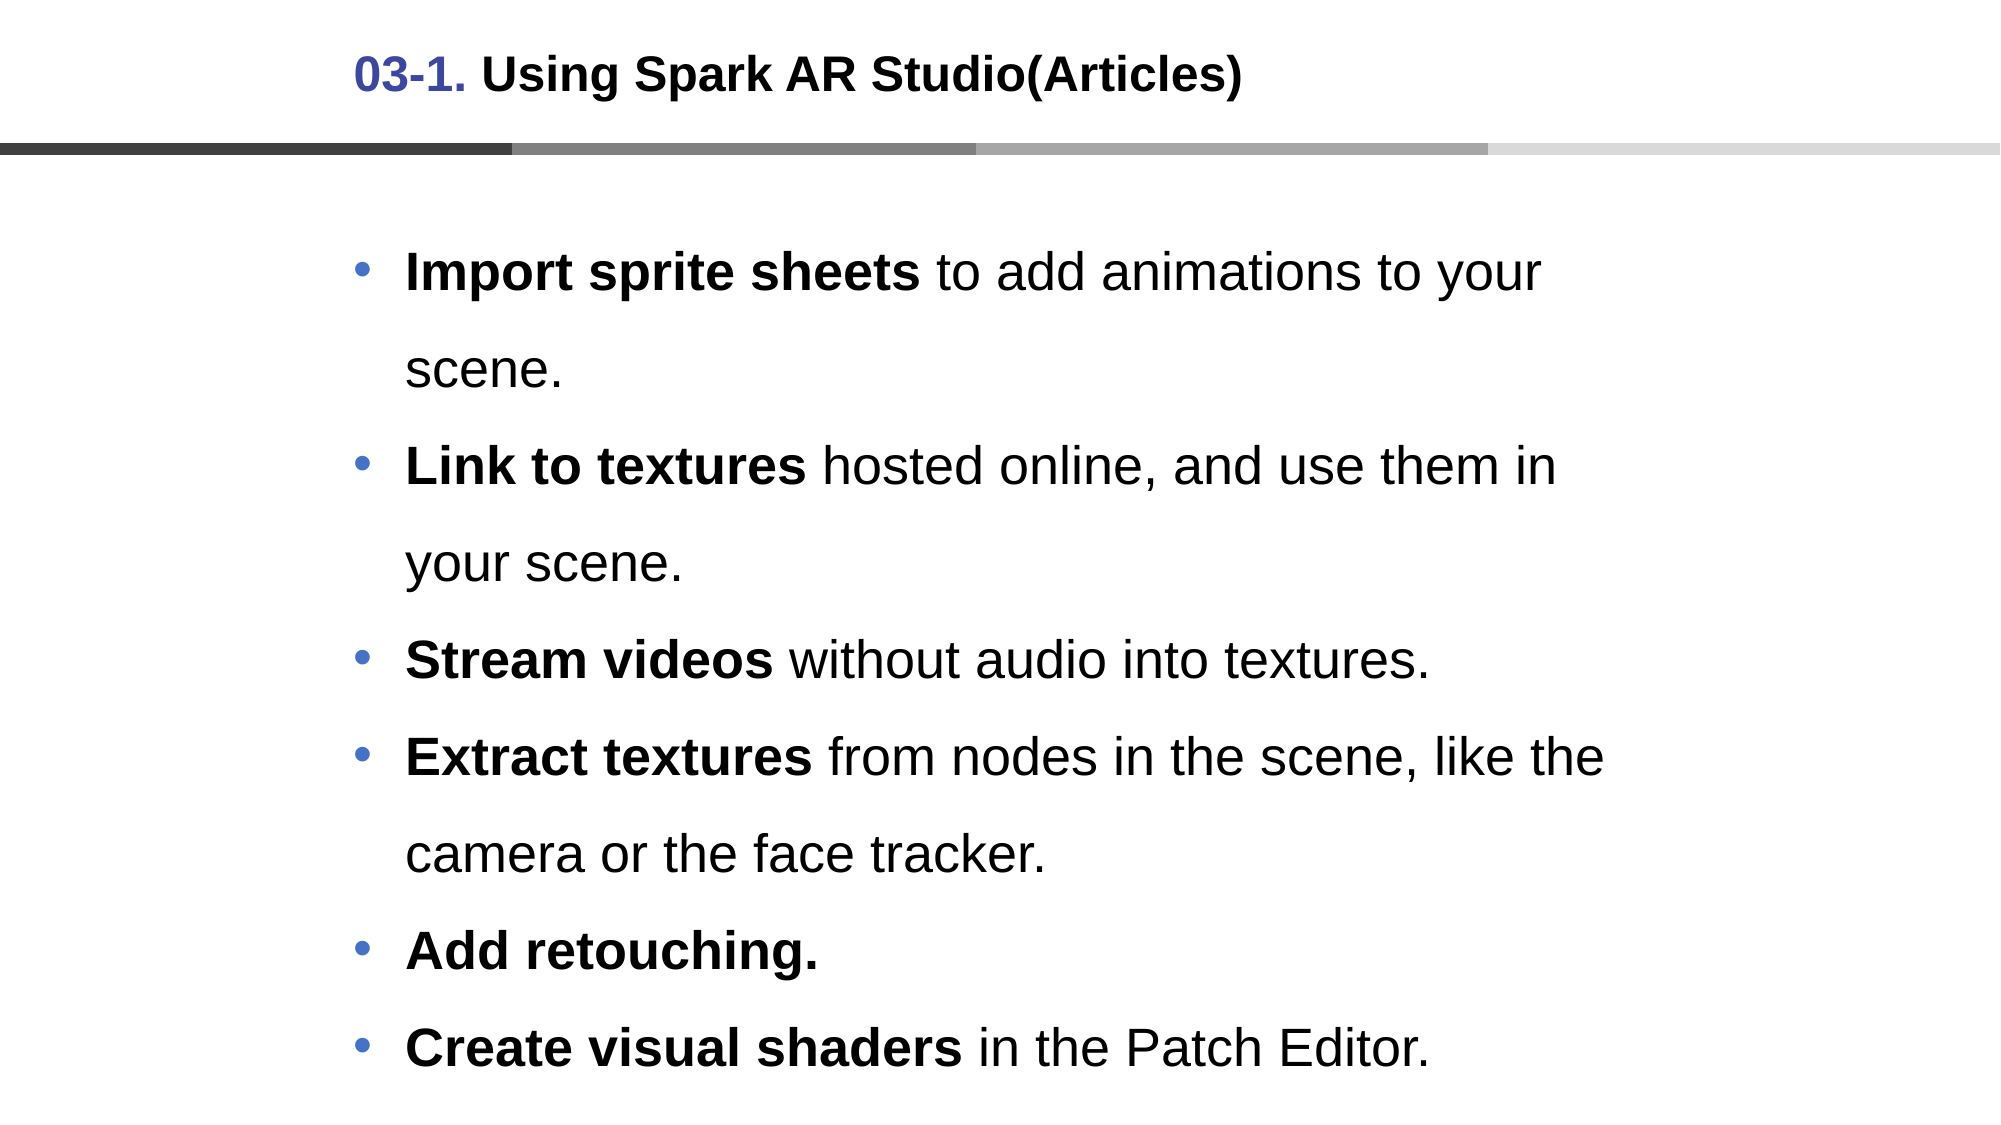

# 03-1. Using Spark AR Studio(Articles)
Import sprite sheets to add animations to your scene.
Link to textures hosted online, and use them in your scene.
Stream videos without audio into textures.
Extract textures from nodes in the scene, like the camera or the face tracker.
Add retouching.
Create visual shaders in the Patch Editor.